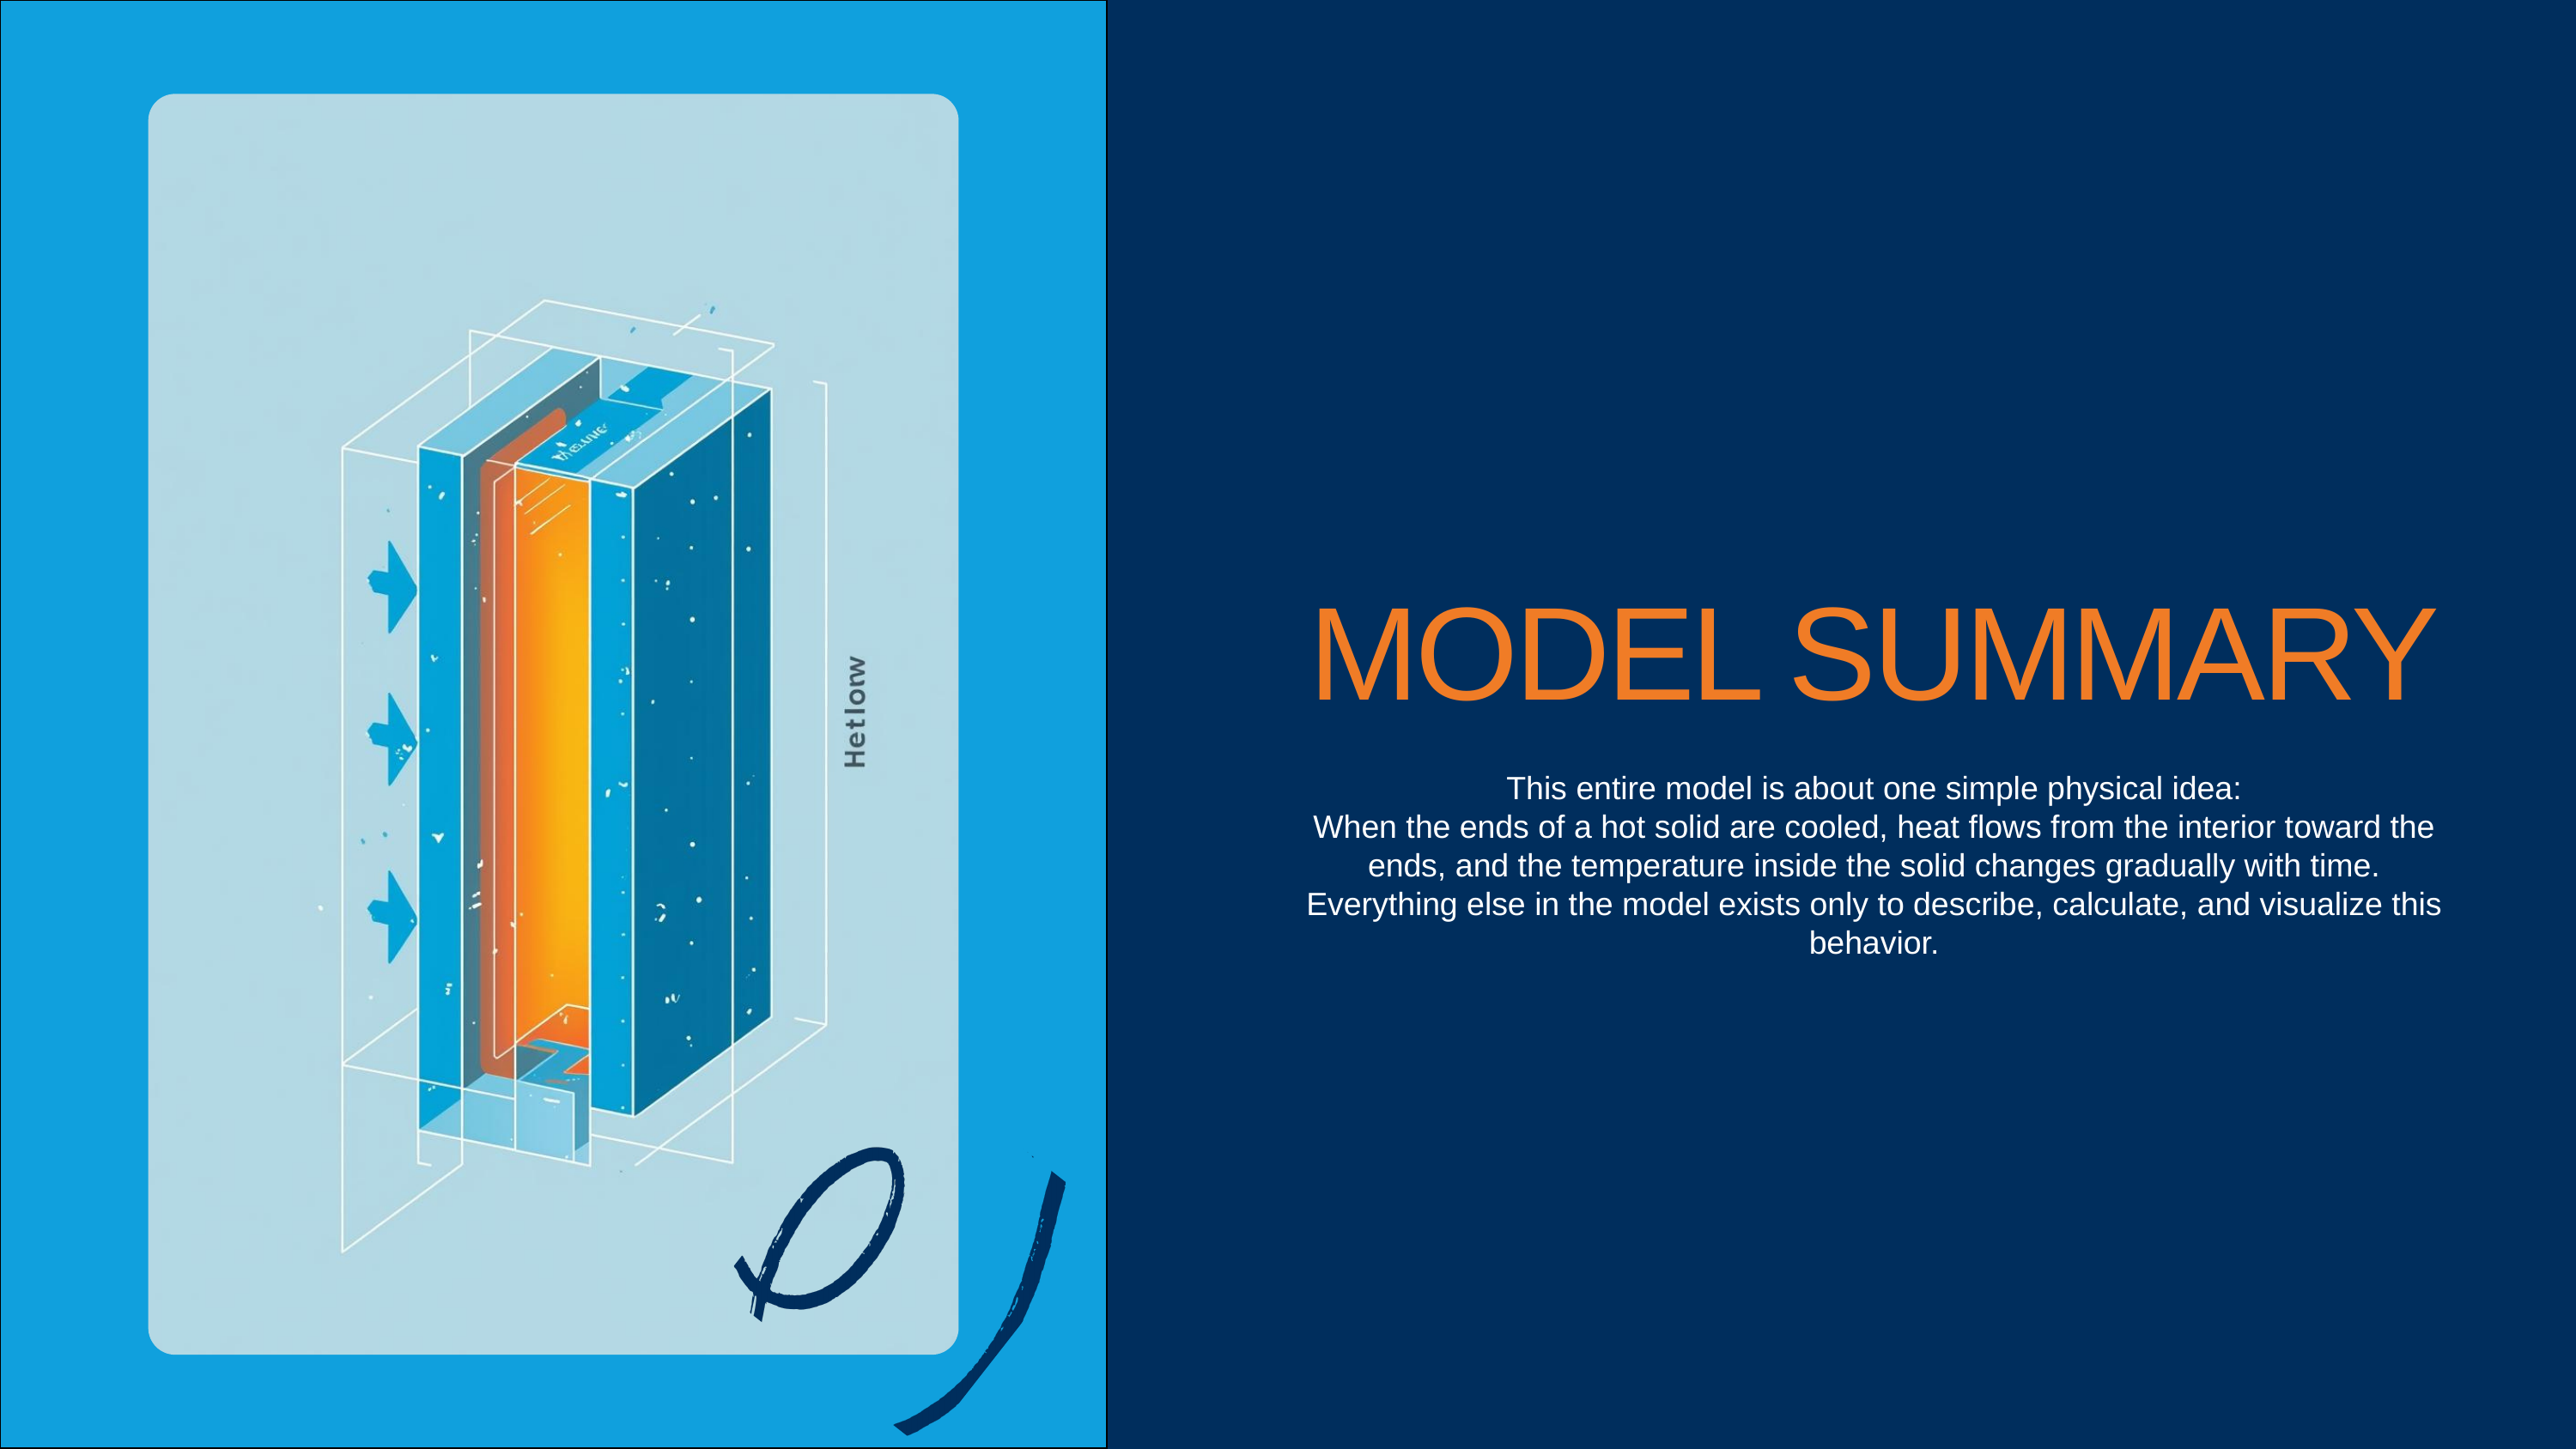

MODEL SUMMARY
This entire model is about one simple physical idea:
When the ends of a hot solid are cooled, heat flows from the interior toward the ends, and the temperature inside the solid changes gradually with time.
Everything else in the model exists only to describe, calculate, and visualize this behavior.